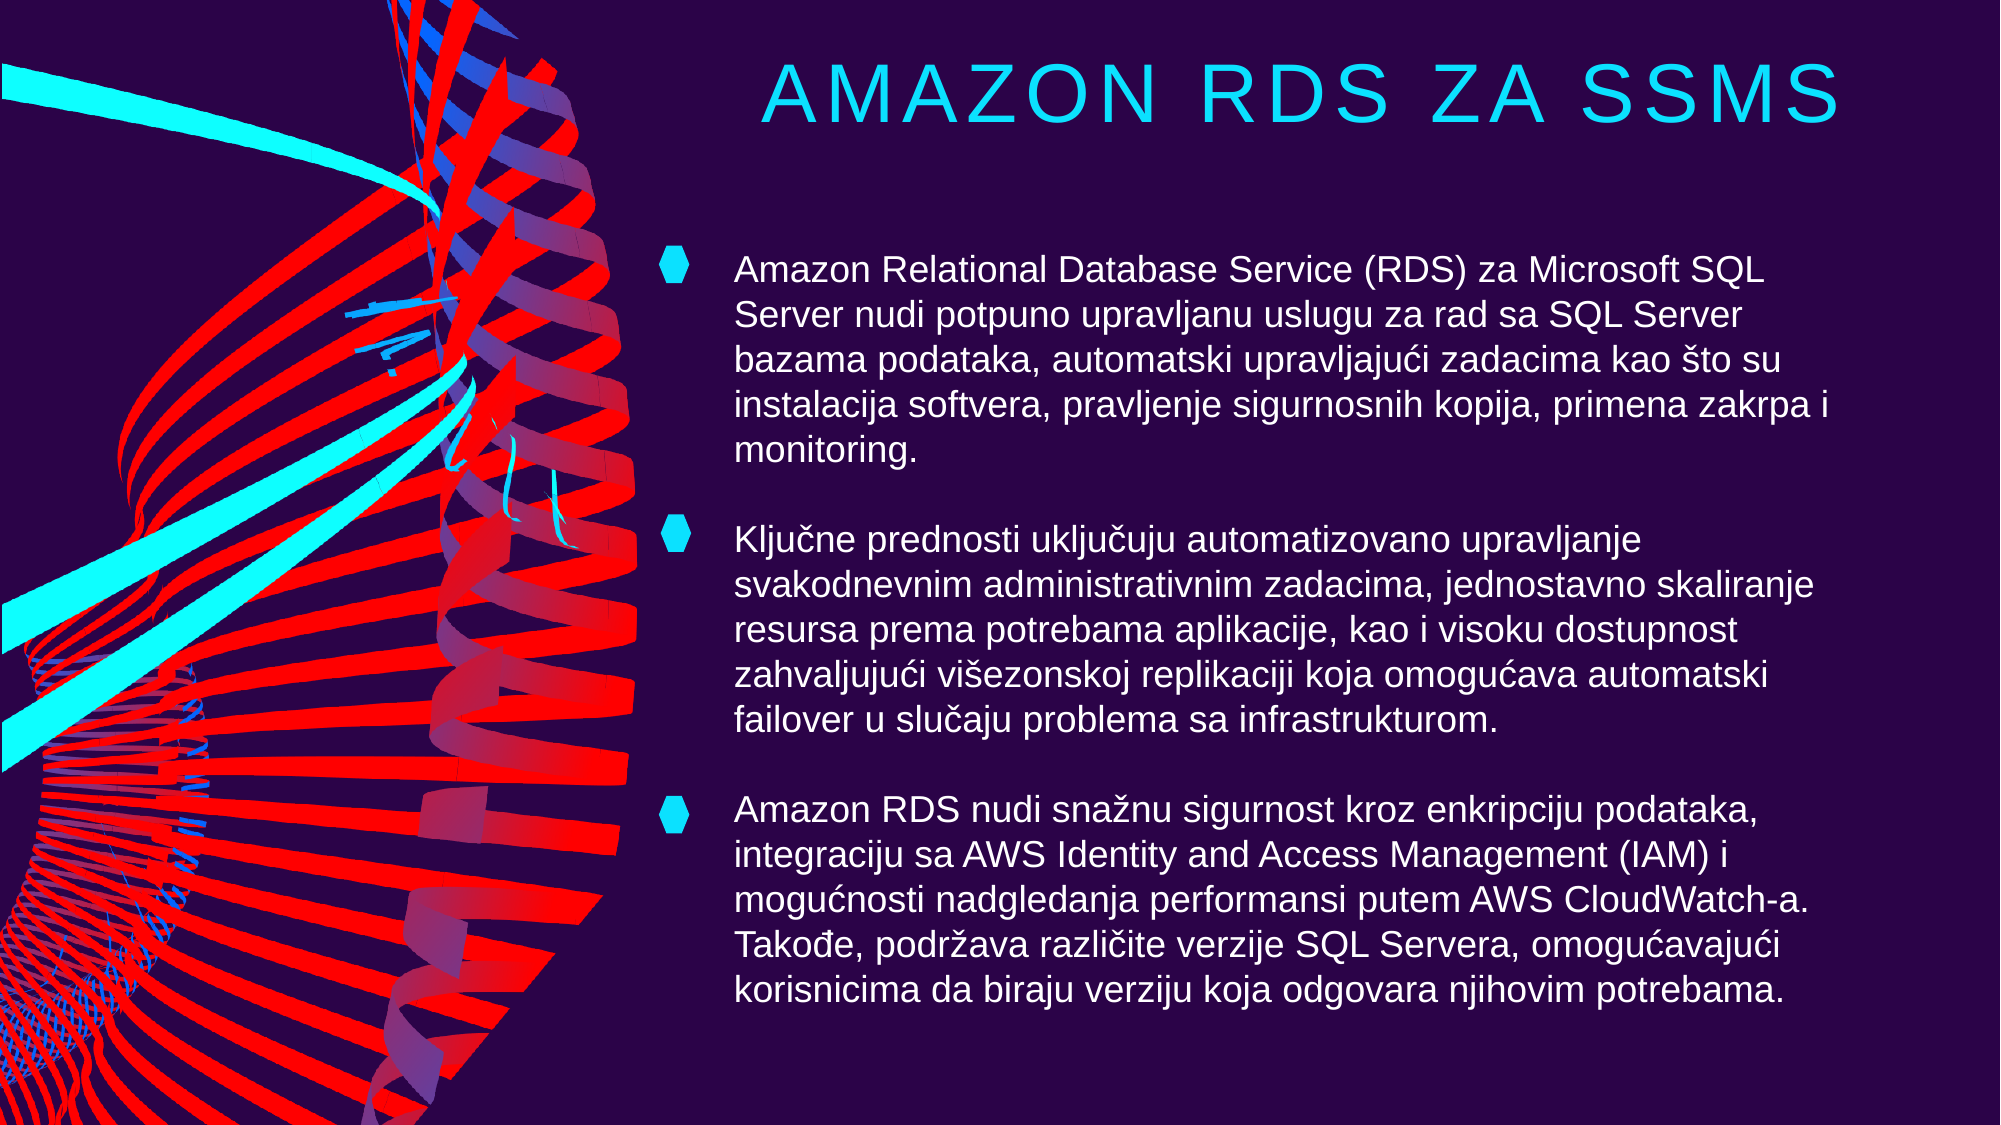

# Amazon Rds za ssms
Amazon Relational Database Service (RDS) za Microsoft SQL Server nudi potpuno upravljanu uslugu za rad sa SQL Server bazama podataka, automatski upravljajući zadacima kao što su instalacija softvera, pravljenje sigurnosnih kopija, primena zakrpa i monitoring.

Ključne prednosti uključuju automatizovano upravljanje svakodnevnim administrativnim zadacima, jednostavno skaliranje resursa prema potrebama aplikacije, kao i visoku dostupnost zahvaljujući višezonskoj replikaciji koja omogućava automatski failover u slučaju problema sa infrastrukturom.

Amazon RDS nudi snažnu sigurnost kroz enkripciju podataka, integraciju sa AWS Identity and Access Management (IAM) i mogućnosti nadgledanja performansi putem AWS CloudWatch-a. Takođe, podržava različite verzije SQL Servera, omogućavajući korisnicima da biraju verziju koja odgovara njihovim potrebama.